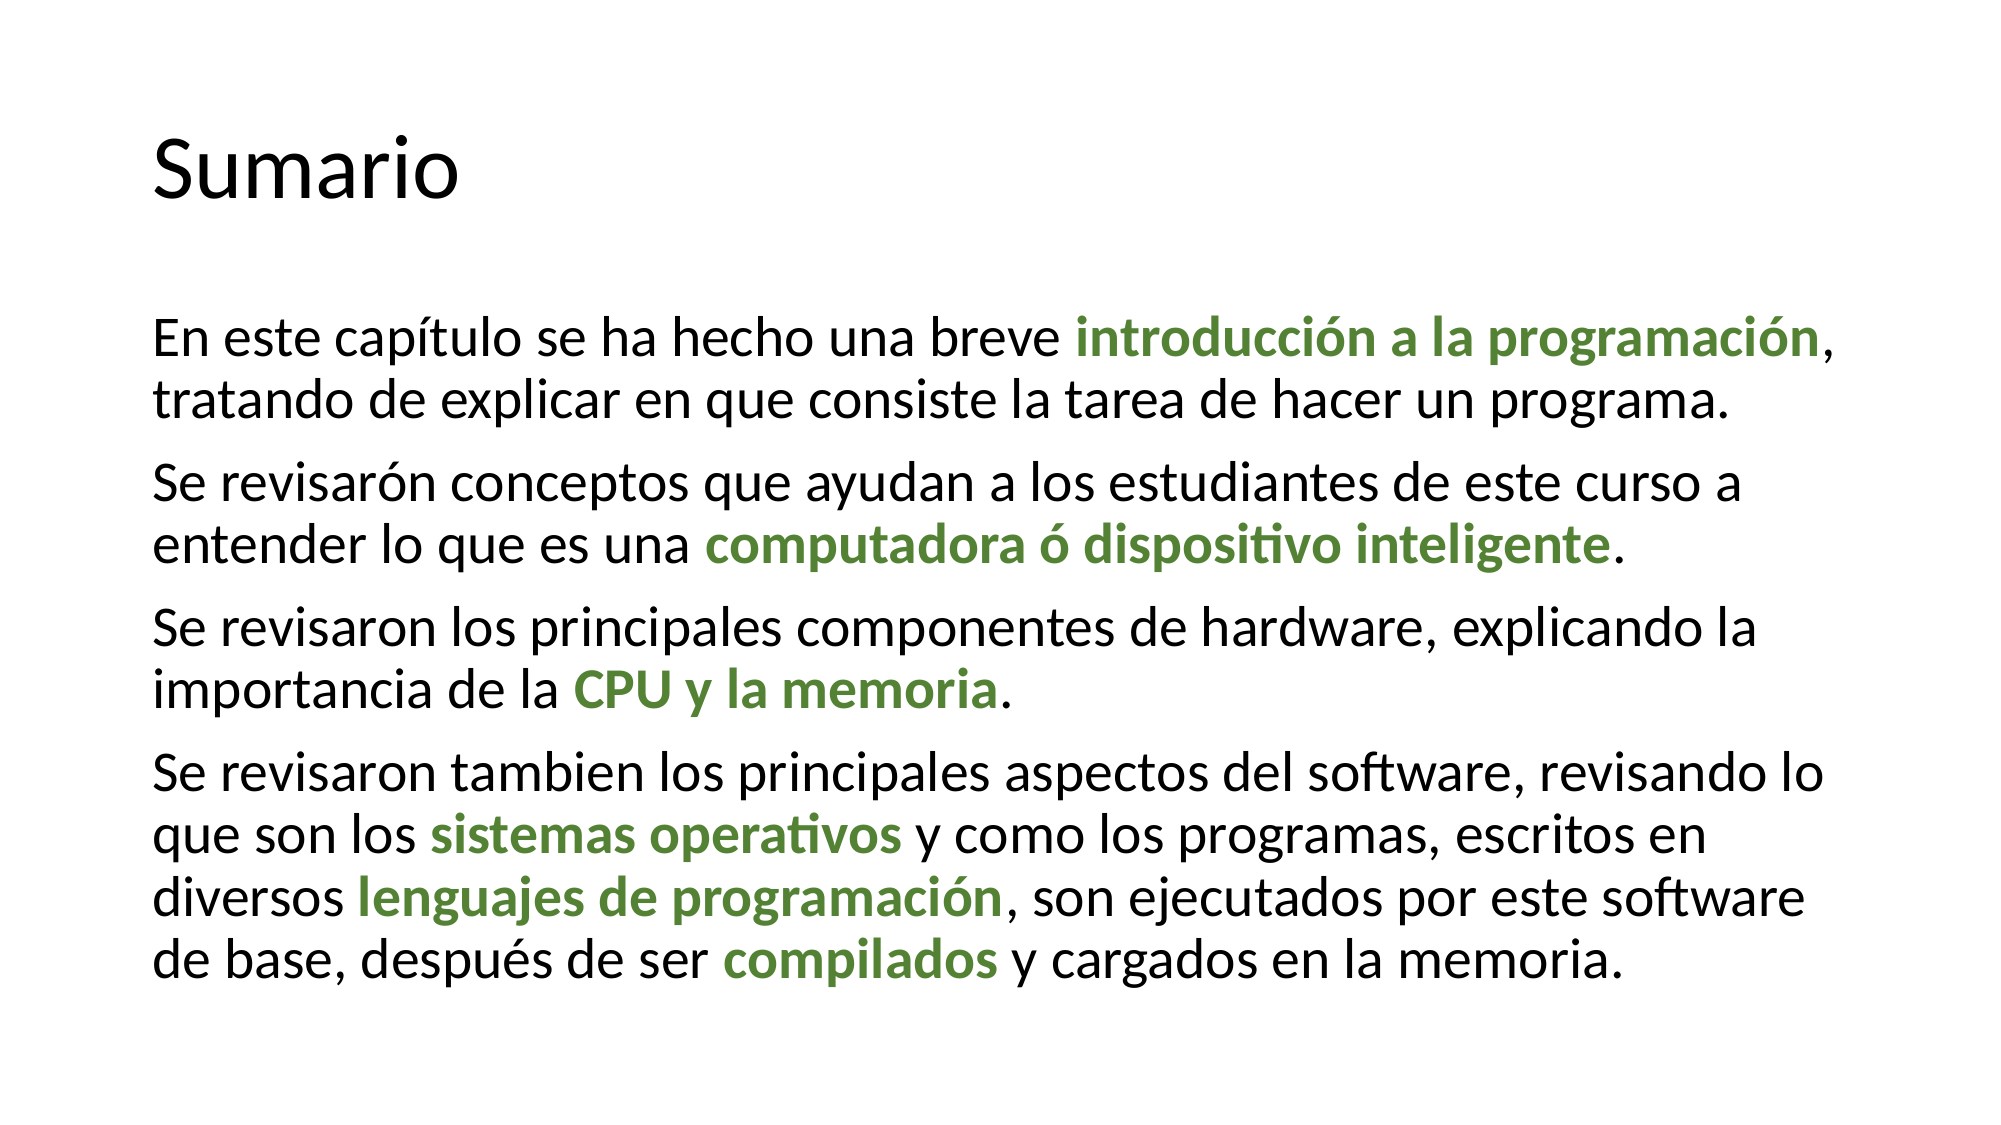

# Sumario
En este capítulo se ha hecho una breve introducción a la programación, tratando de explicar en que consiste la tarea de hacer un programa.
Se revisarón conceptos que ayudan a los estudiantes de este curso a entender lo que es una computadora ó dispositivo inteligente.
Se revisaron los principales componentes de hardware, explicando la importancia de la CPU y la memoria.
Se revisaron tambien los principales aspectos del software, revisando lo que son los sistemas operativos y como los programas, escritos en diversos lenguajes de programación, son ejecutados por este software de base, después de ser compilados y cargados en la memoria.